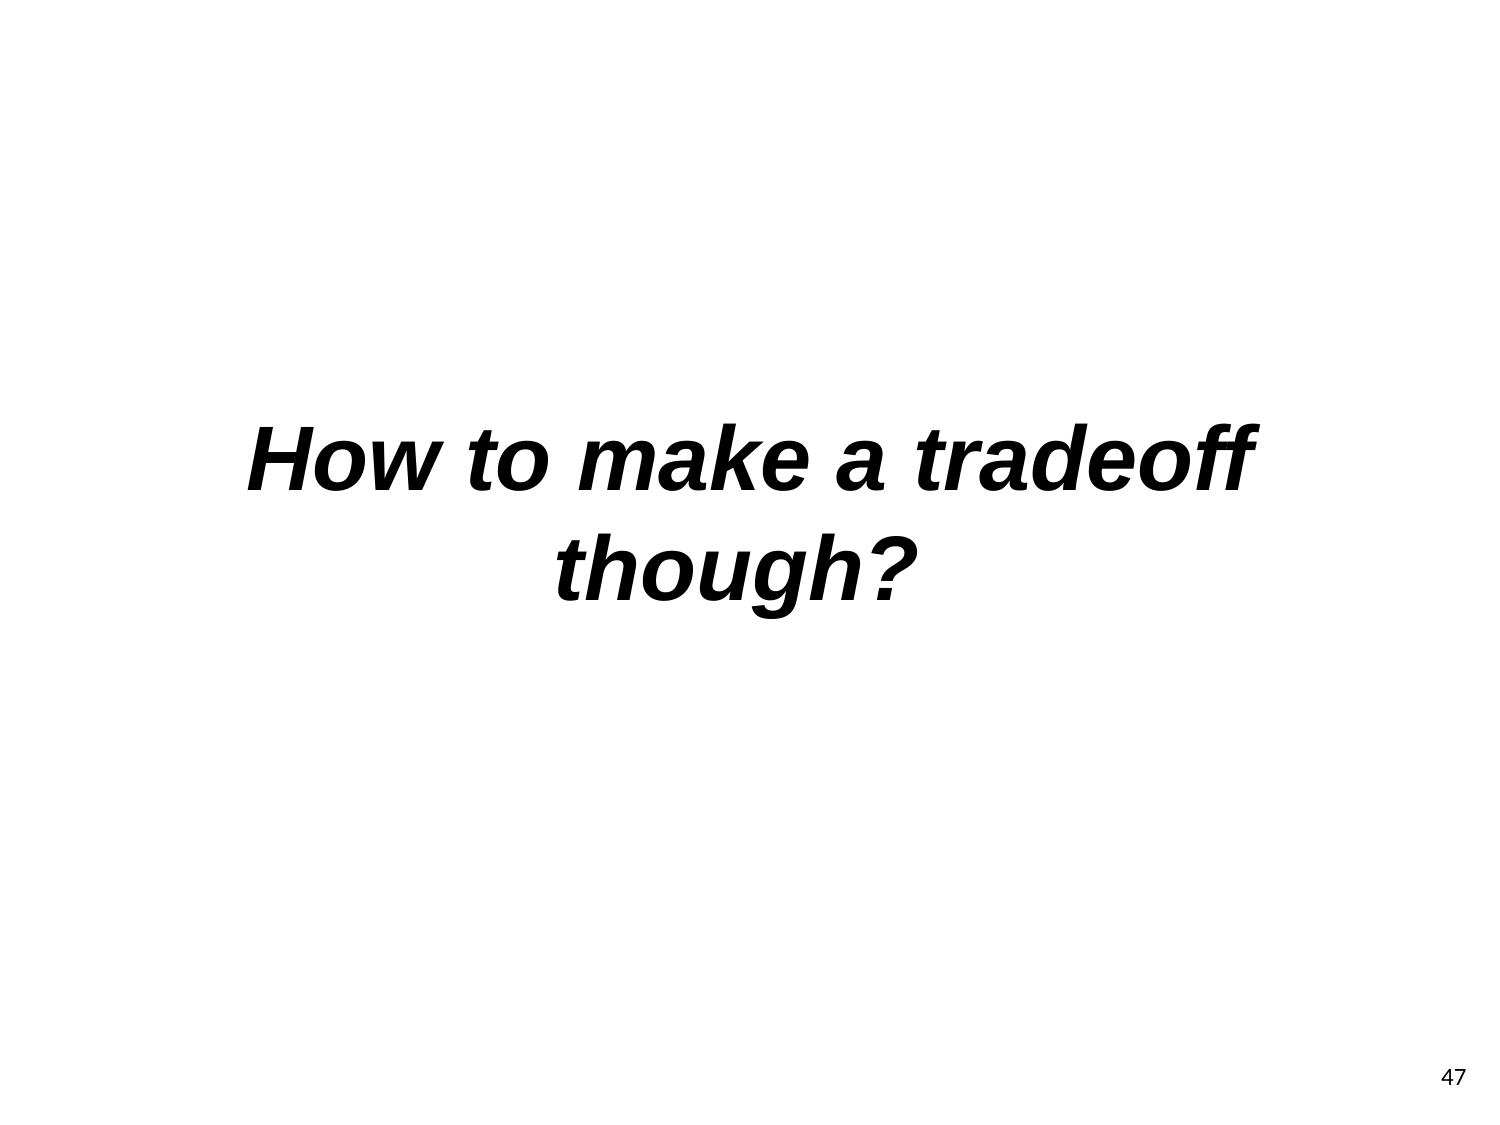

How to make a tradeoff though?
47